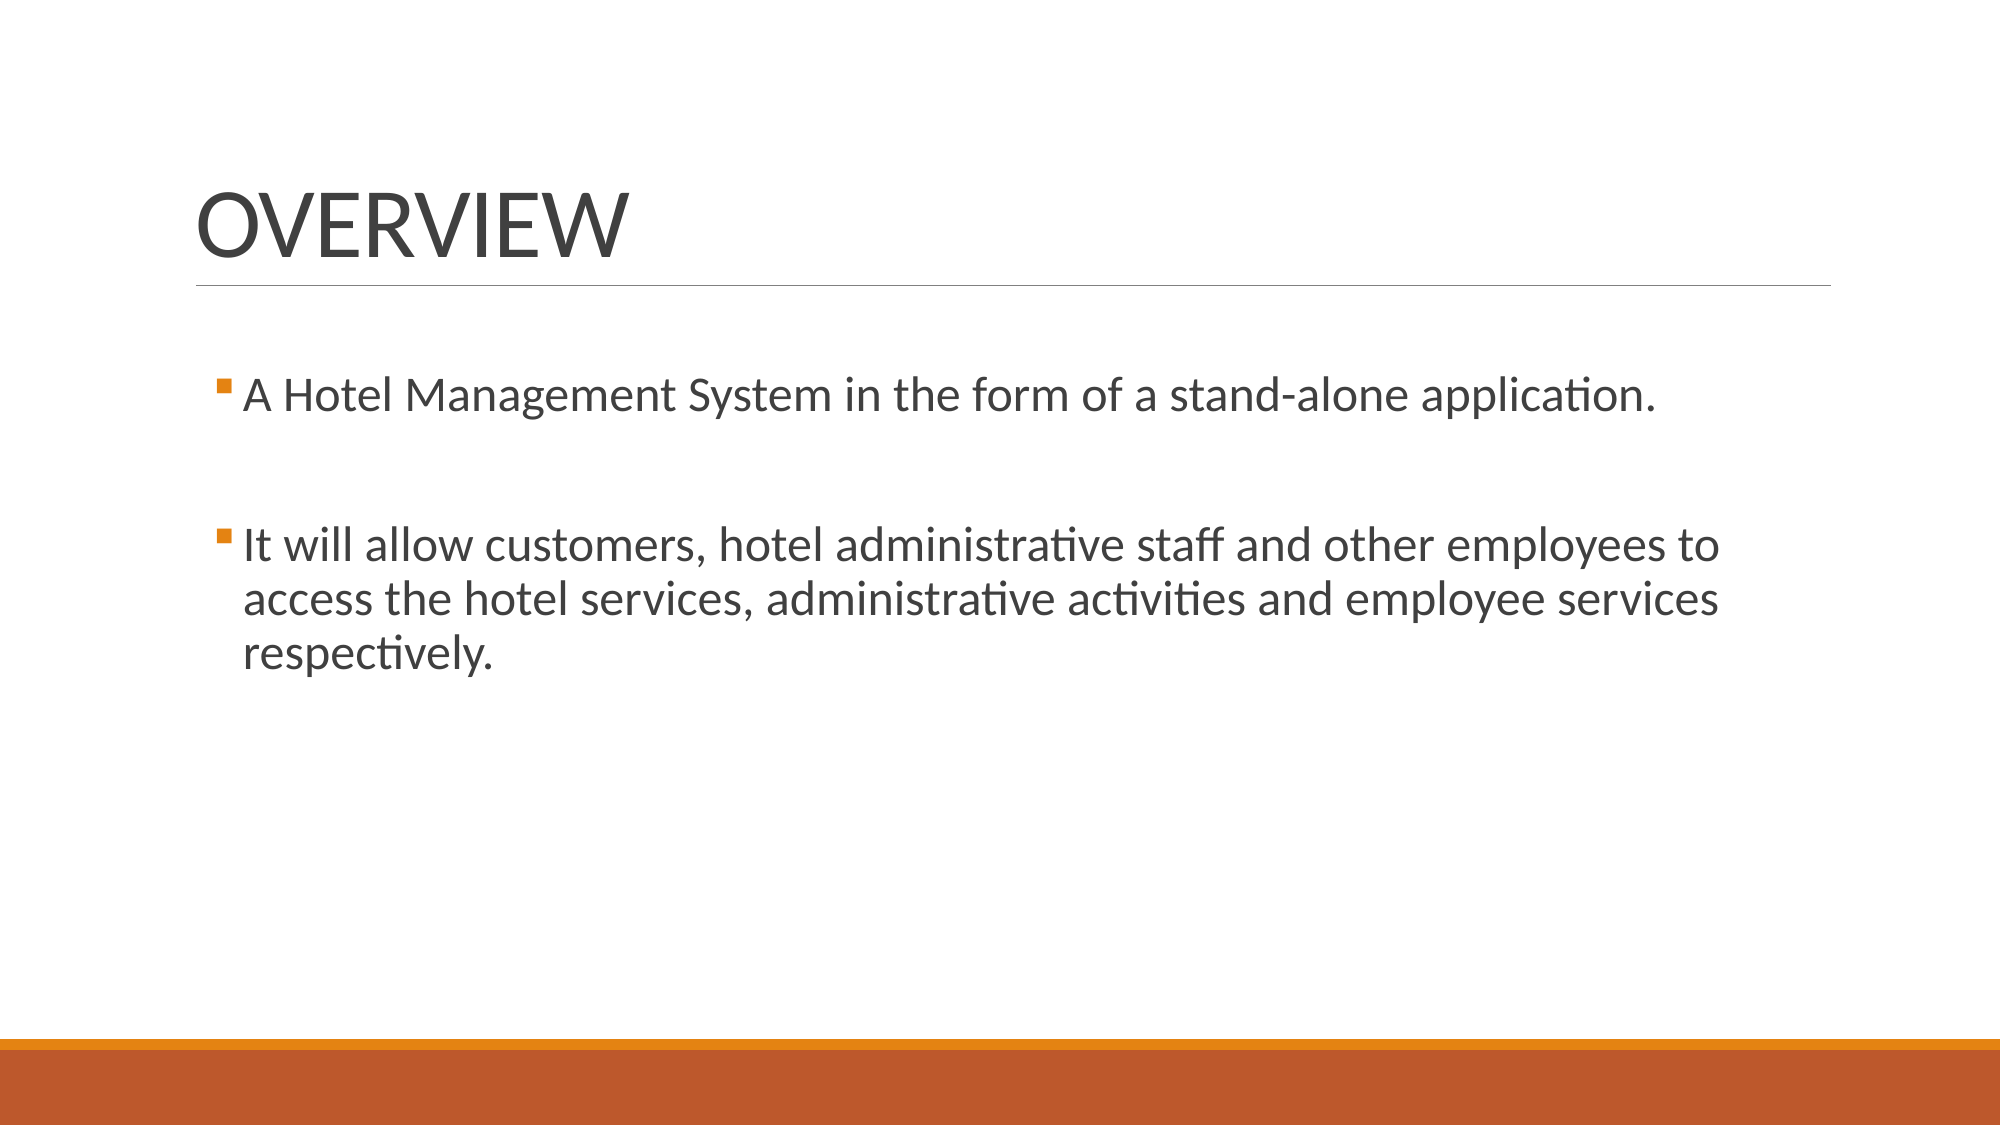

# OVERVIEW

A Hotel Management System in the form of a stand-alone application.

It will allow customers, hotel administrative staff and other employees to access the hotel services, administrative activities and employee services respectively.